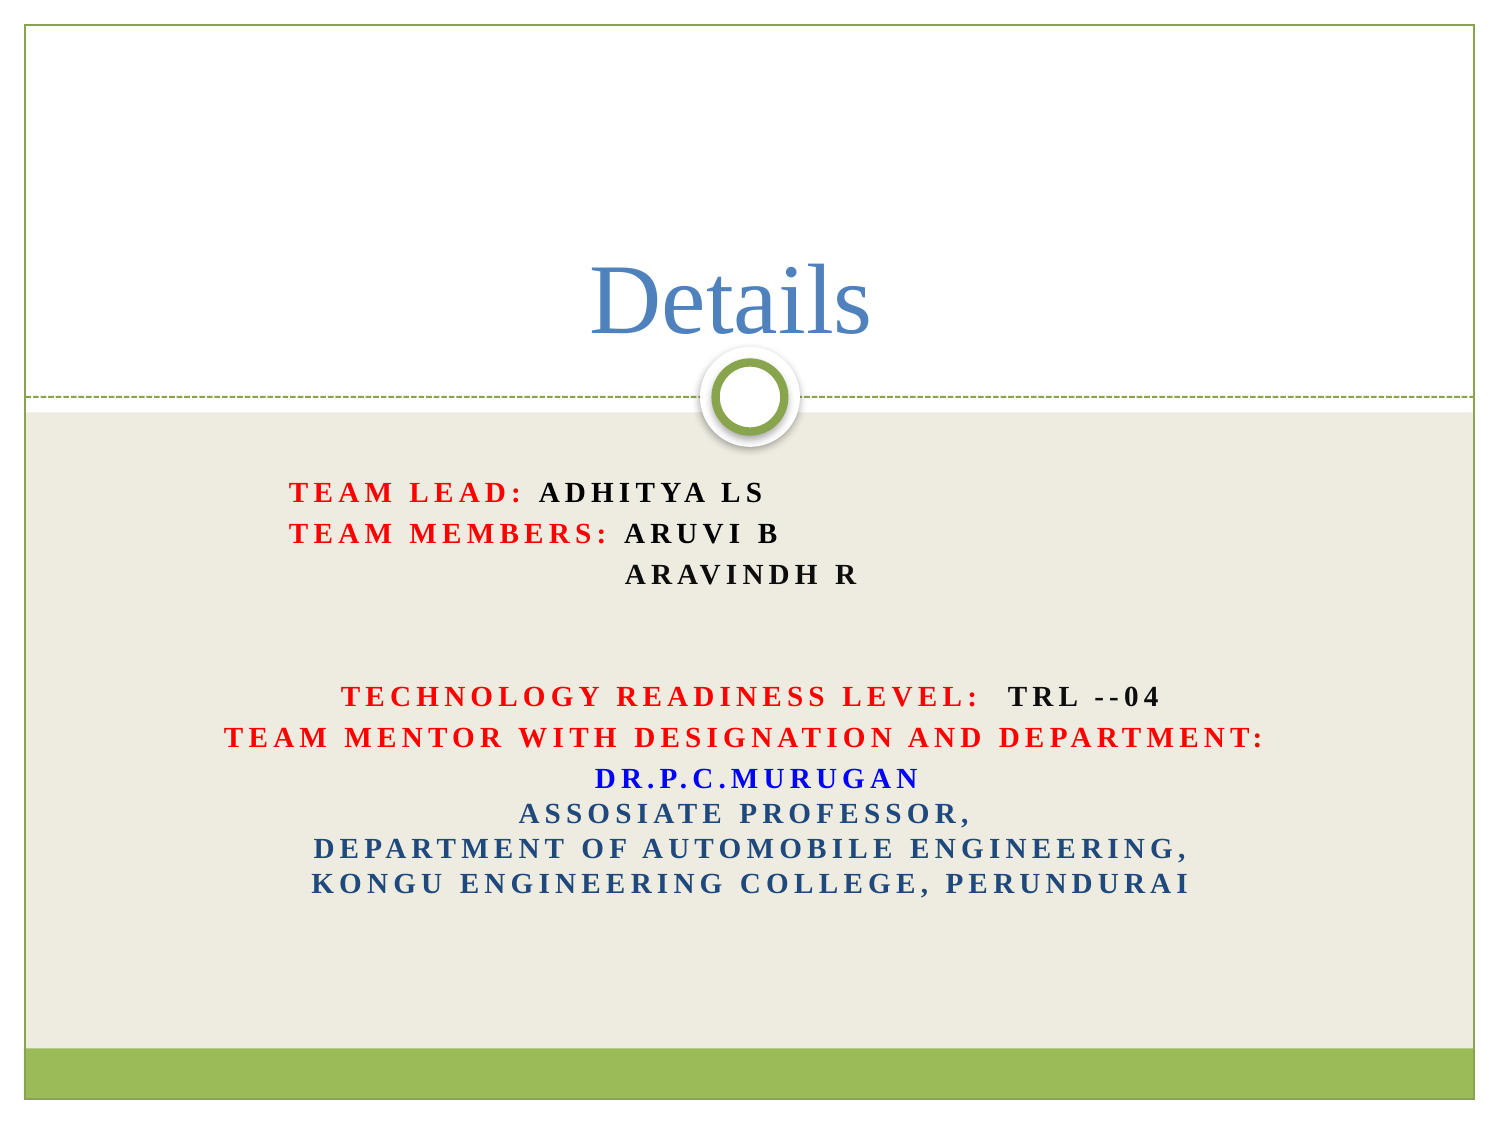

# Details
2

                    Team Lead: ADHITYA LS
                    Team Members: ARUVI B
                                               ARAVINDH R

Technology Readiness Level:  TRL --04
Team Mentor with Designation and Department:
 Dr.P.C.MURUGAN
AssOSIATE Professor,
Department of Automobile Engineering,
Kongu Engineering College, Perundurai